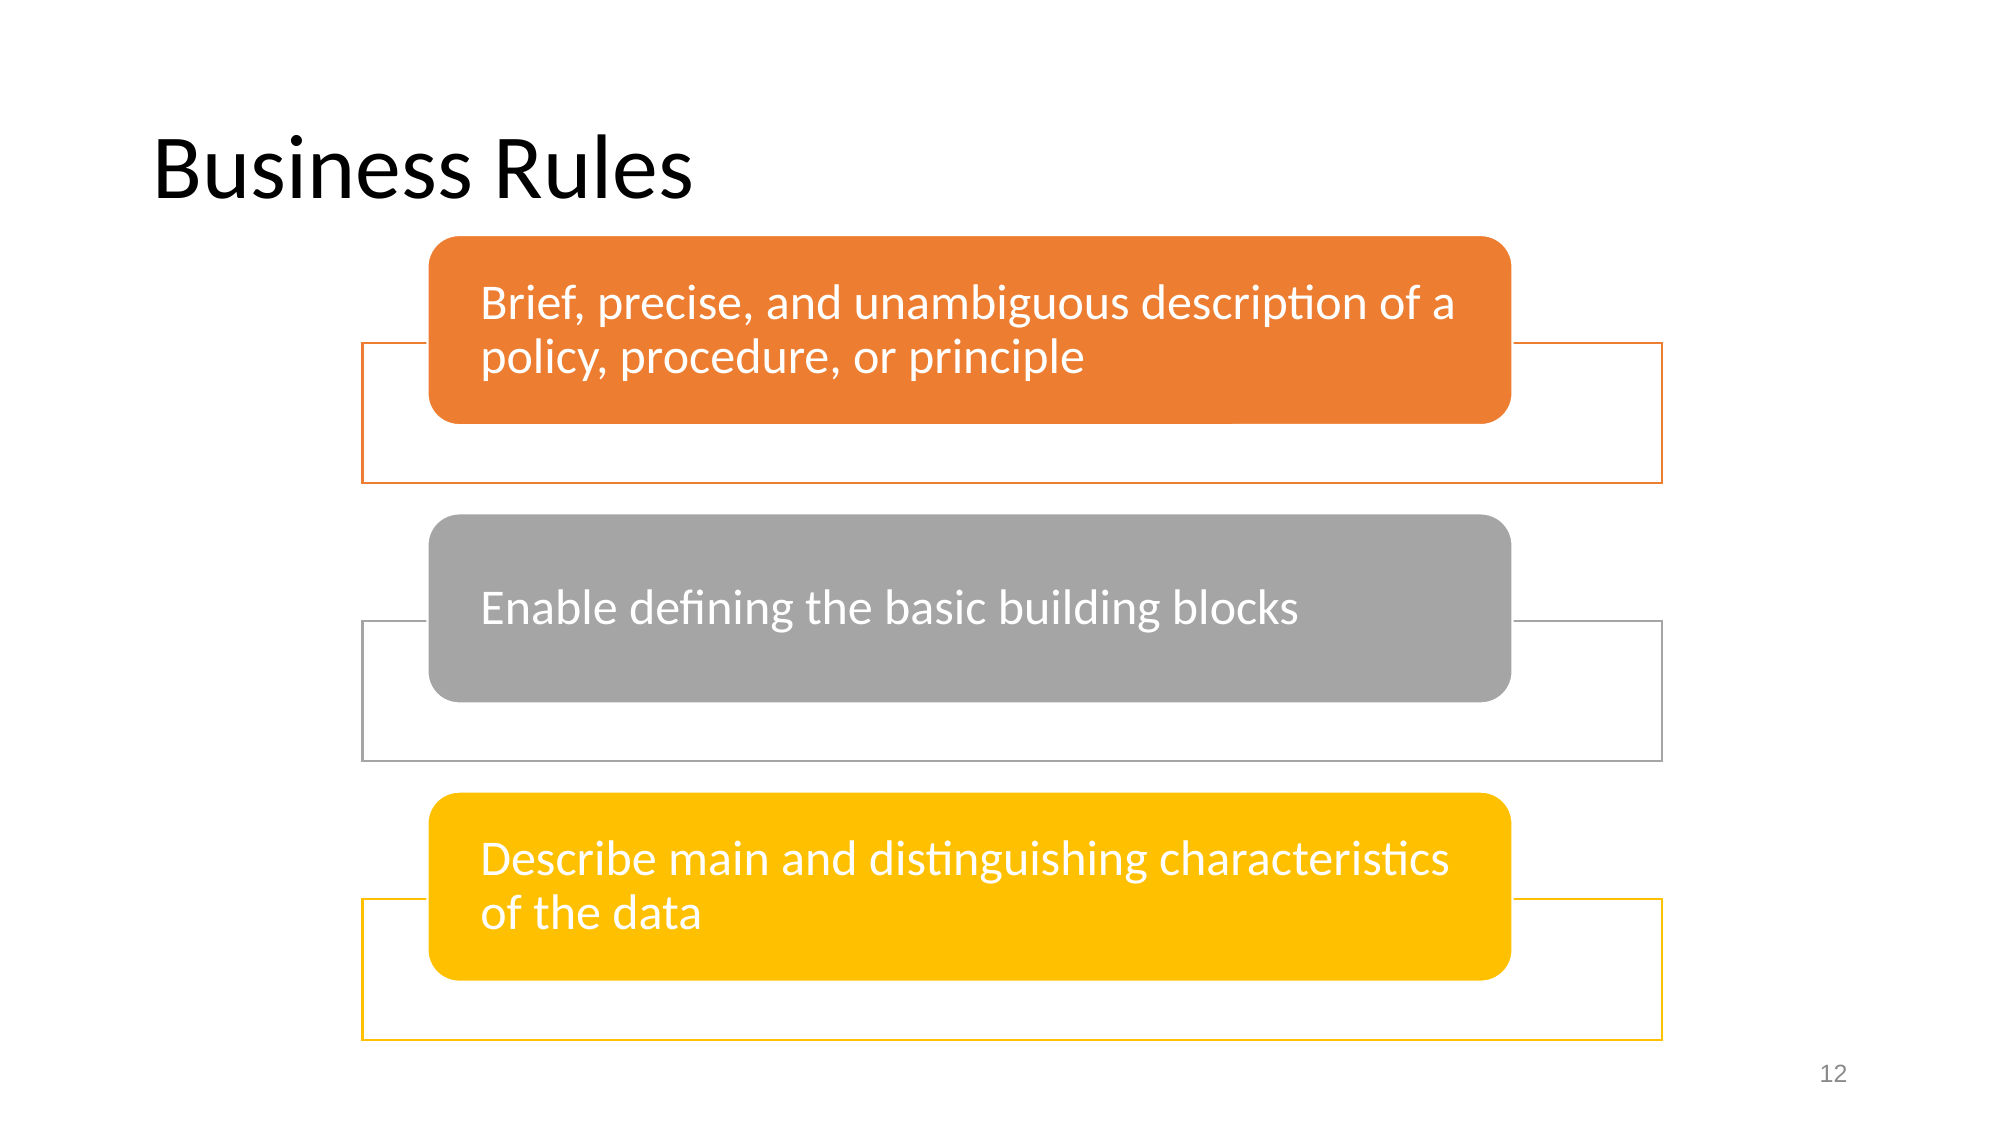

# Business Rules
Brief, precise, and unambiguous description of a policy, procedure, or principle
Enable defining the basic building blocks
Describe main and distinguishing characteristics of the data
12